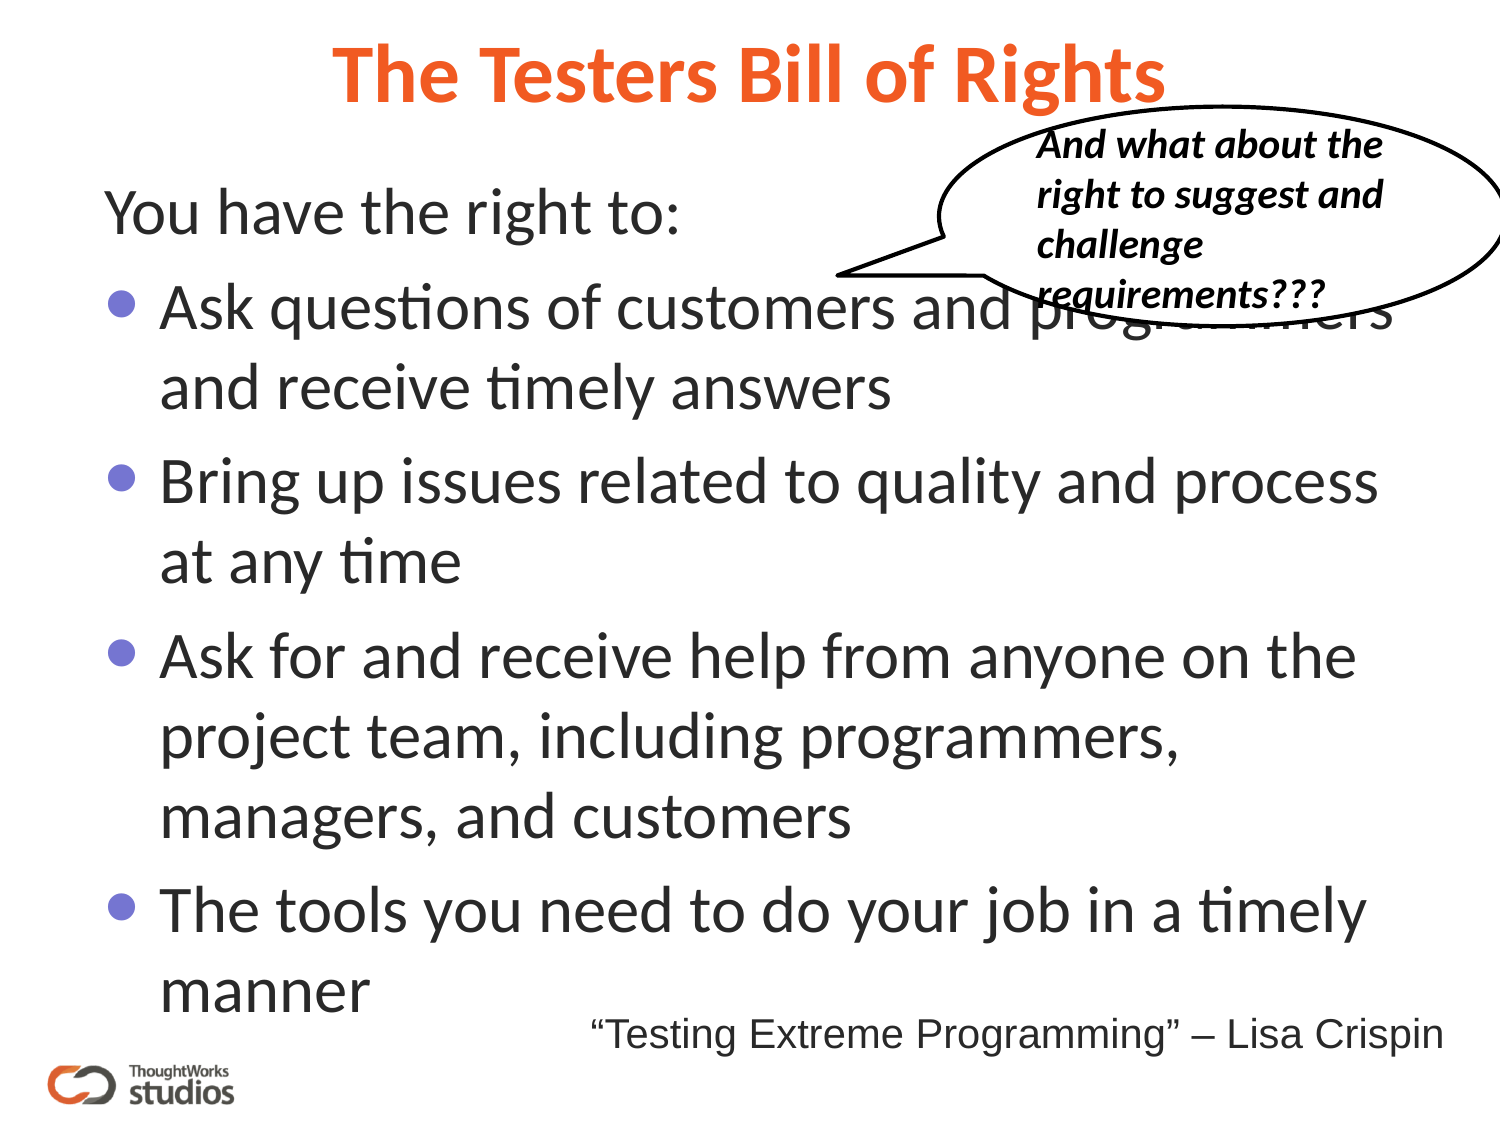

# The Testers Bill of Rights
And what about the right to suggest and challenge requirements???
You have the right to:
Ask questions of customers and programmers and receive timely answers
Bring up issues related to quality and process at any time
Ask for and receive help from anyone on the project team, including programmers, managers, and customers
The tools you need to do your job in a timely manner

“Testing Extreme Programming” – Lisa Crispin